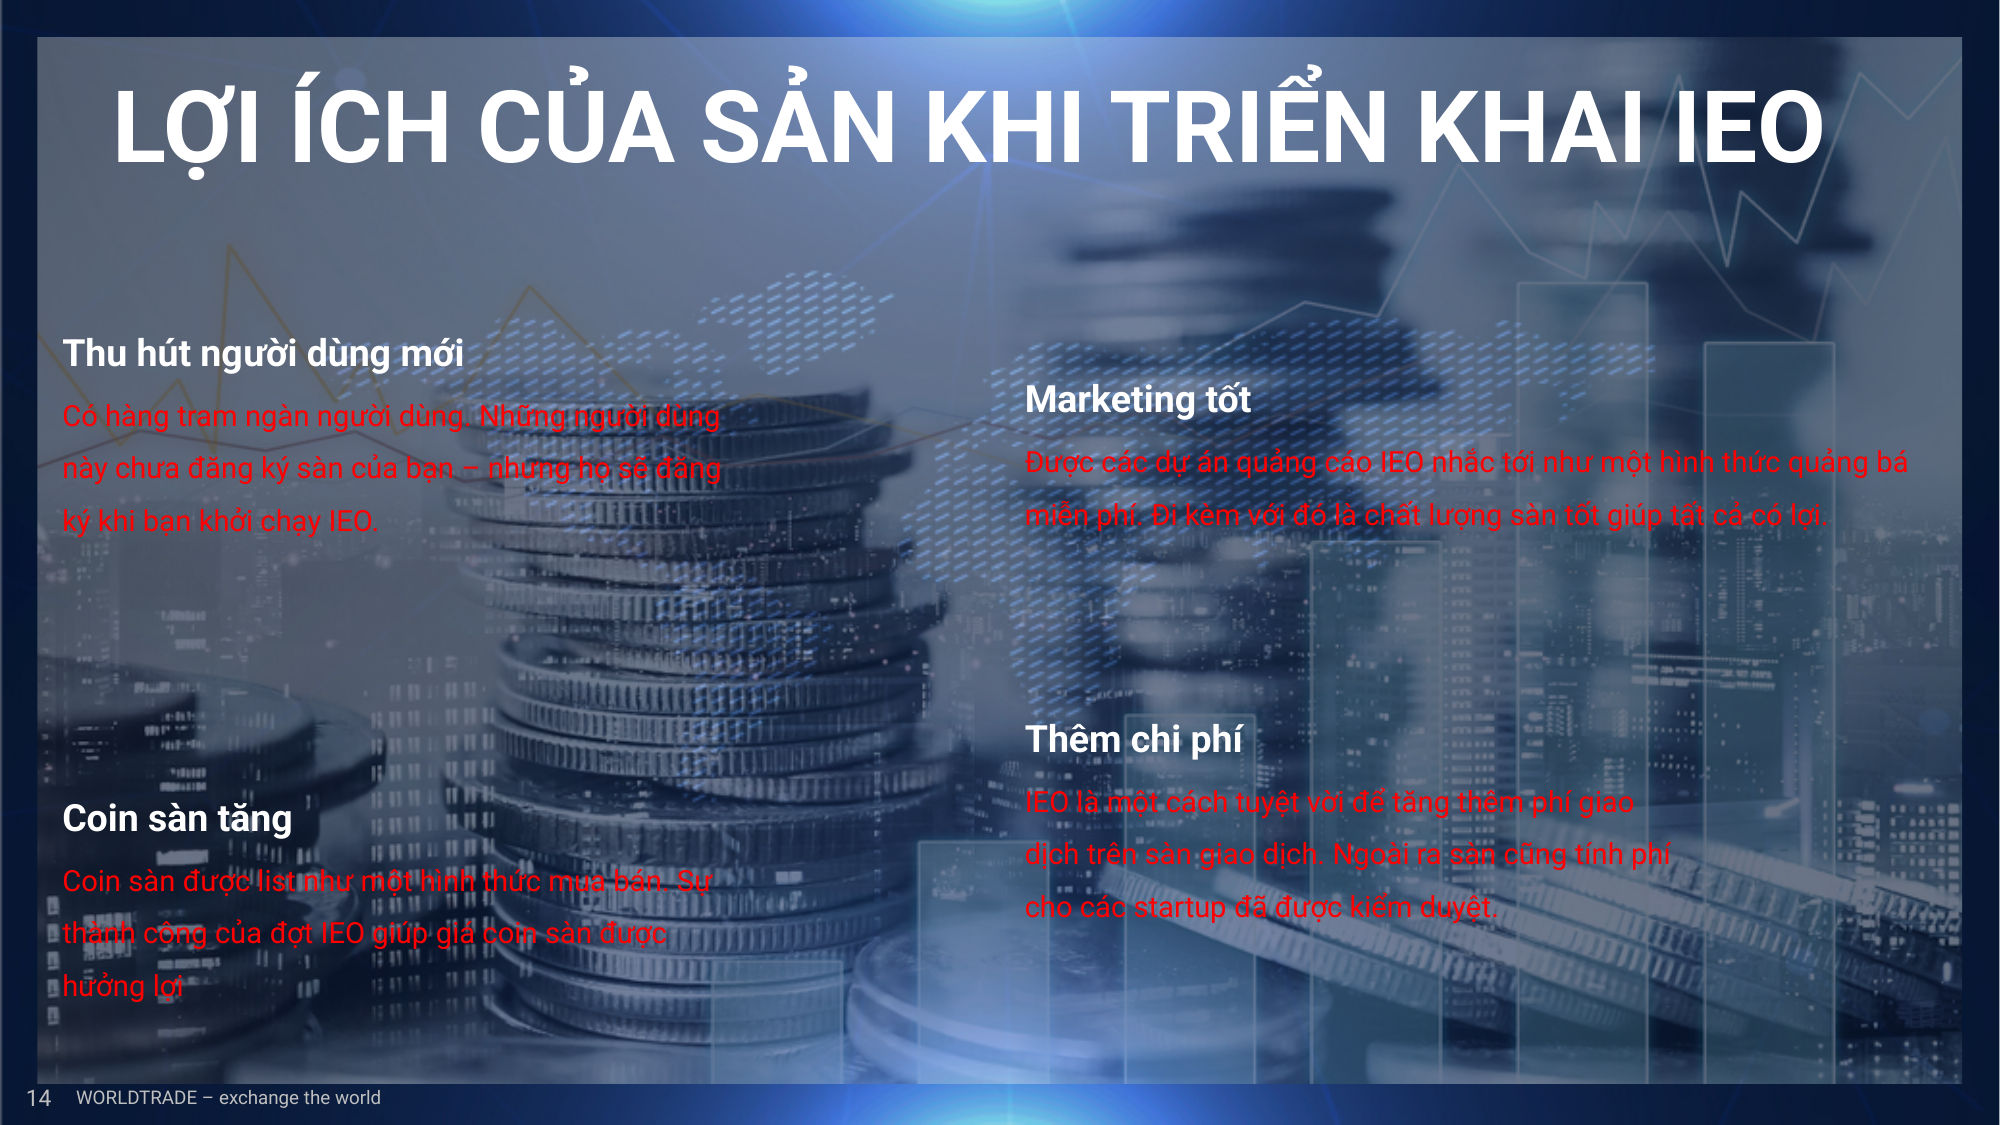

LỢI ÍCH CỦA SẢN KHI TRIỂN KHAI IEO
Thu hút người dùng mới
Có hàng tram ngàn người dùng. Những người dùng này chưa đăng ký sàn của bạn – nhưng họ sẽ đăng ký khi bạn khởi chạy IEO.
Marketing tốt
Được các dự án quảng cáo IEO nhắc tới như một hình thức quảng bá miễn phí. Đi kèm với đó là chất lượng sàn tốt giúp tất cả có lợi.
Thêm chi phí
IEO là một cách tuyệt vời để tăng thêm phí giao dịch trên sàn giao dịch. Ngoài ra sàn cũng tính phí cho các startup đã được kiểm duyệt.
Coin sàn tăng
Coin sàn được list như một hình thức mua bán. Sự thành công của đợt IEO giúp giá coin sàn được hưởng lợi